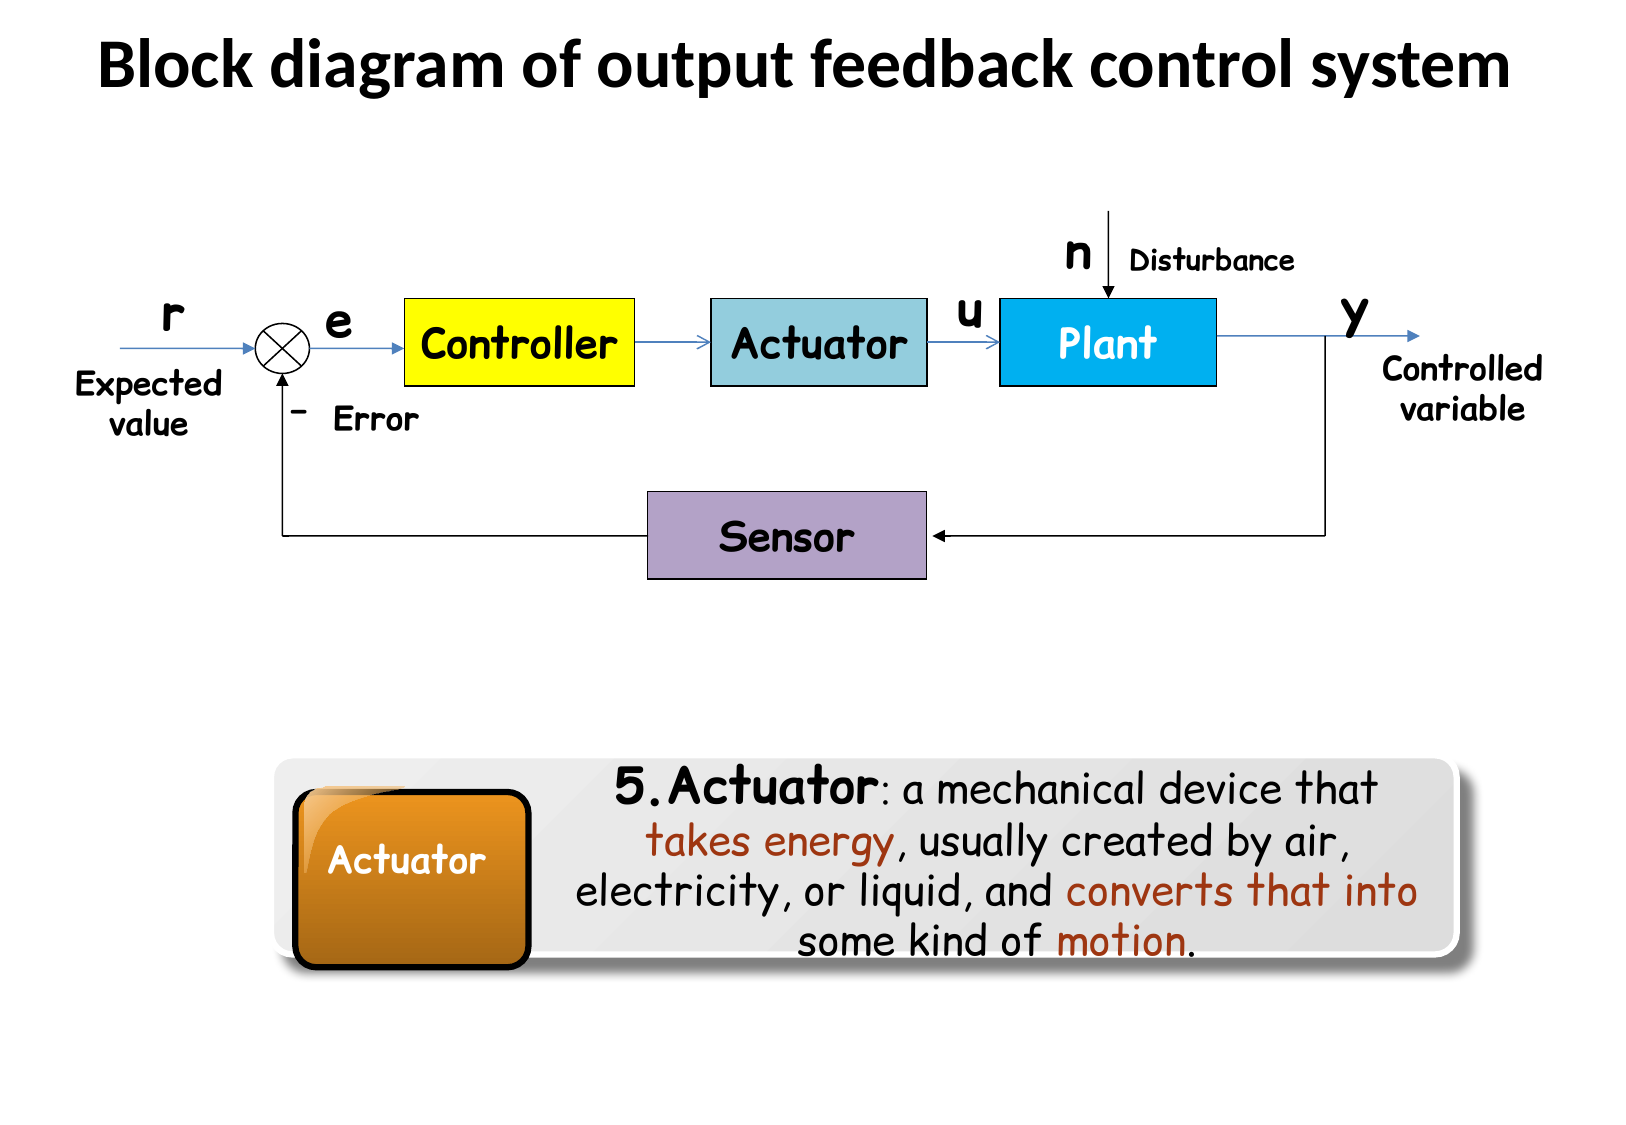

Block diagram of output feedback control system
n

Disturbance
y
r
e
Controller
Actuator
Plant

Controlled
variable

Expected value
-
 Error

Sensor

u
5.Actuator: a mechanical device that takes energy, usually created by air, electricity, or liquid, and converts that into some kind of motion.

Actuator